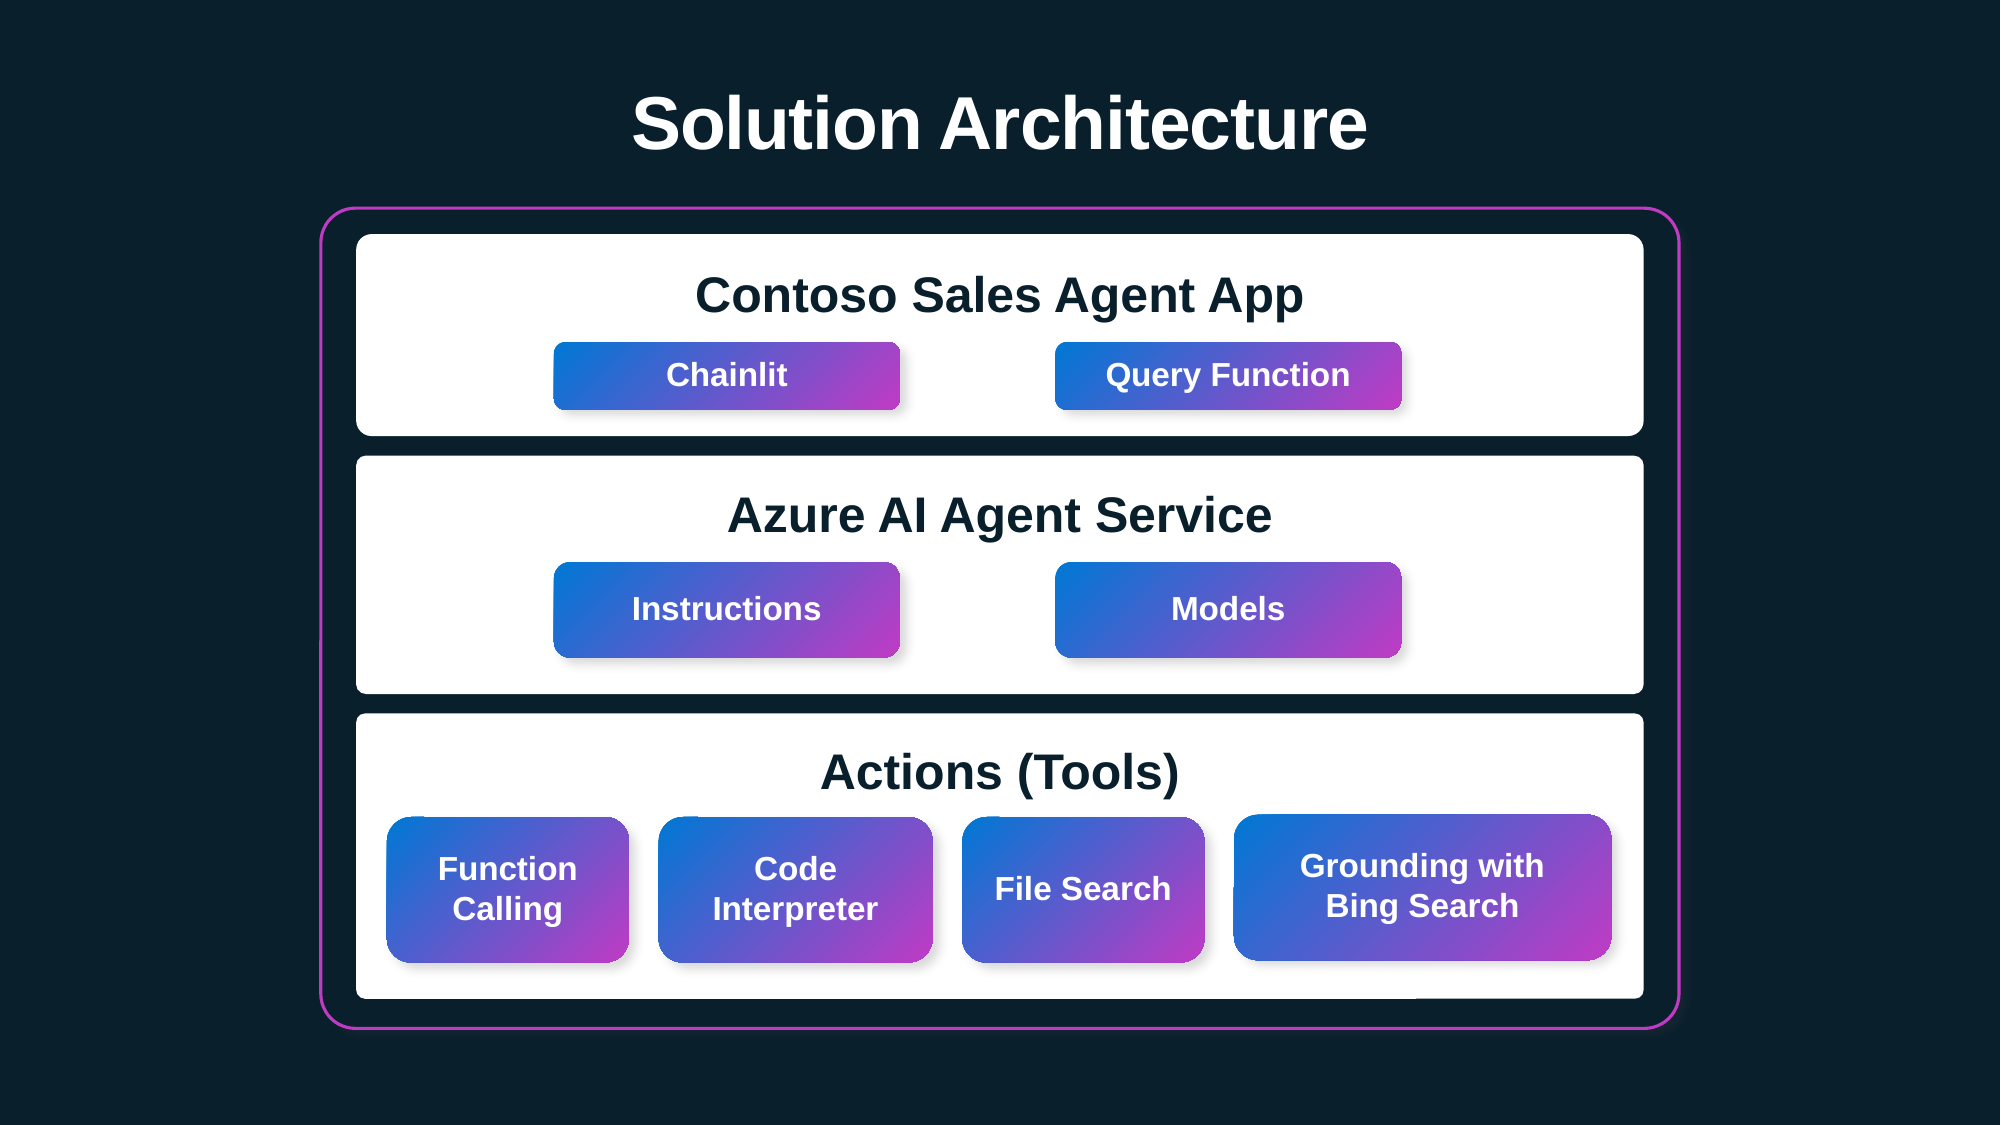

# Solution Architecture

Contoso Sales Agent App
Chainlit
Query Function
Azure AI Agent Service
Instructions
Models
Actions (Tools)
Grounding with Bing Search
File Search
Function Calling
Code Interpreter